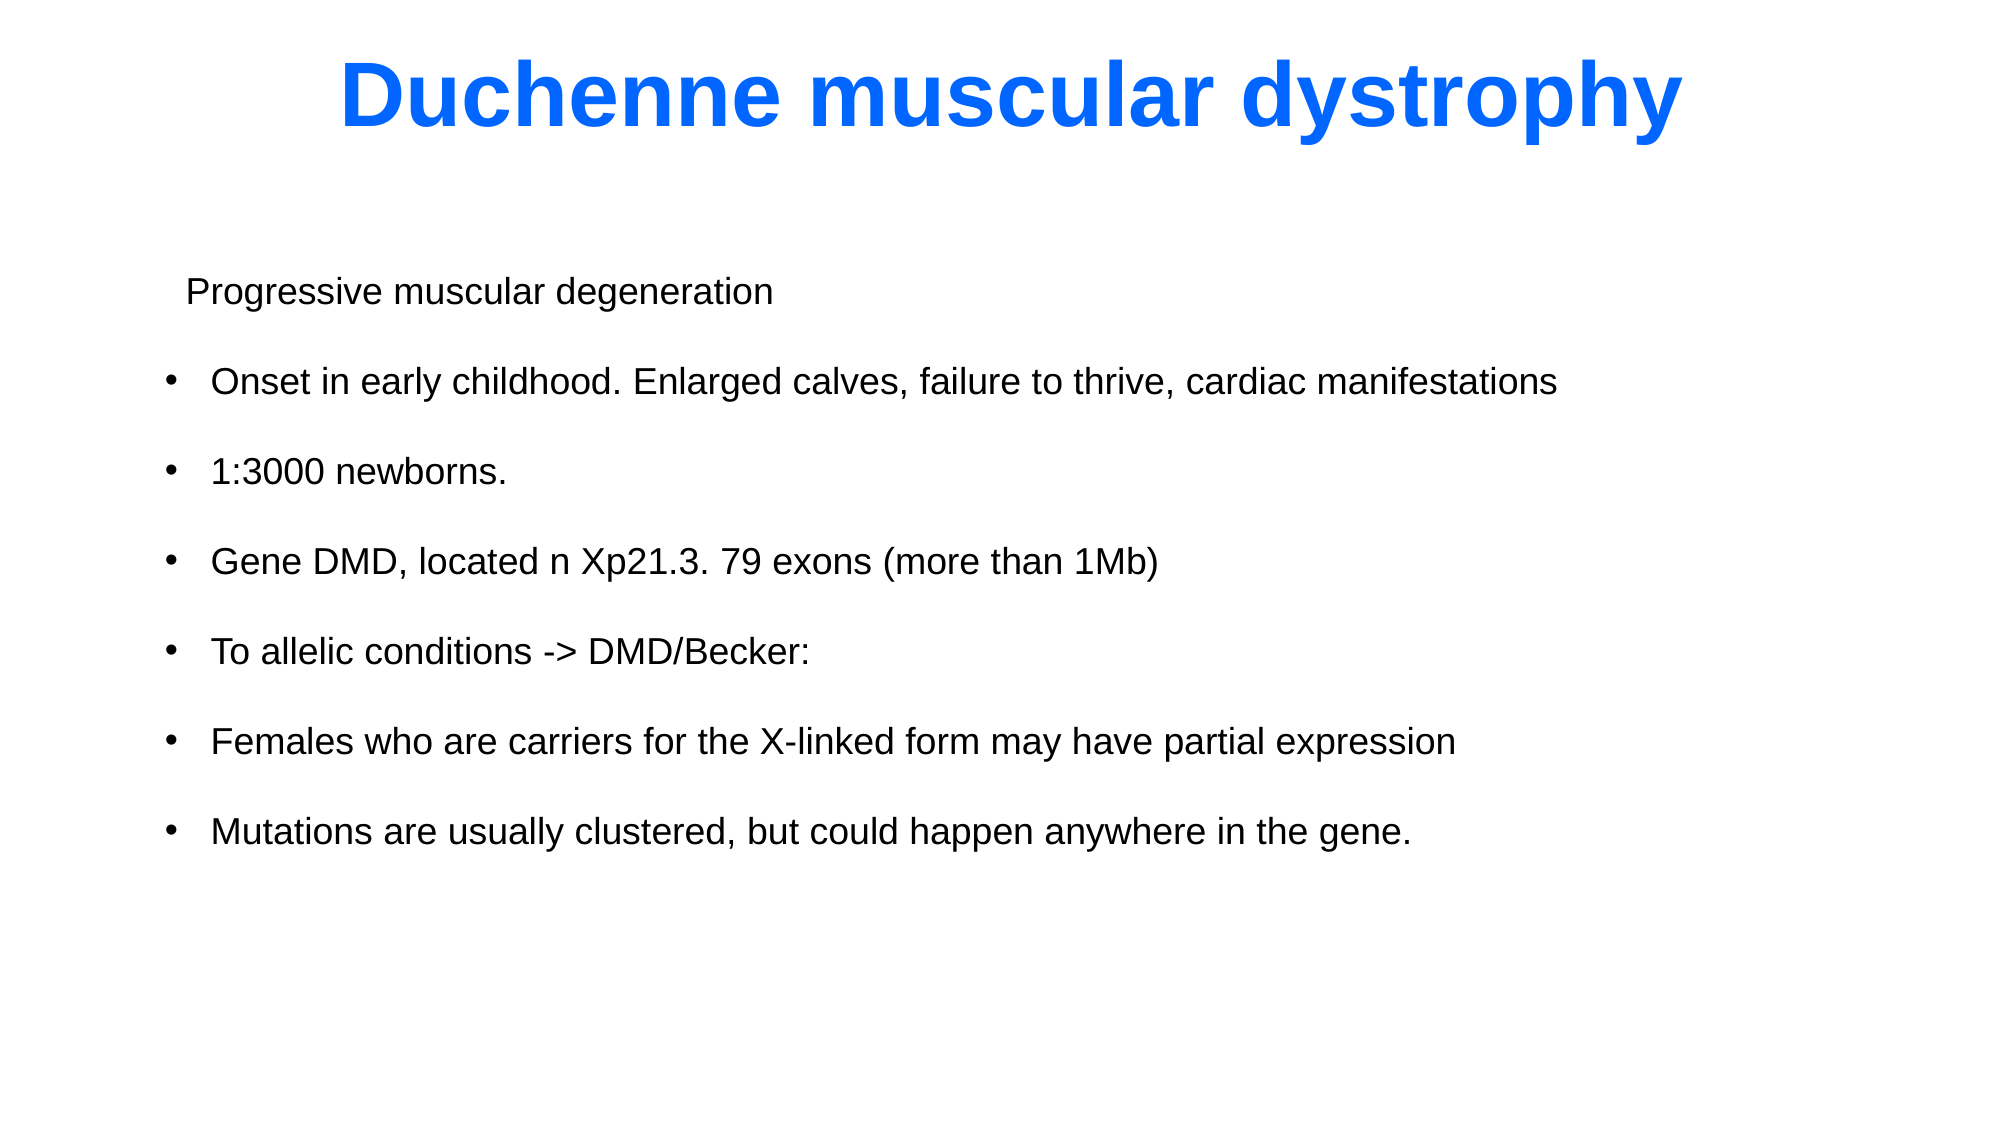

Duchenne muscular dystrophy
  Progressive muscular degeneration

 Onset in early childhood. Enlarged calves, failure to thrive, cardiac manifestations

 1:3000 newborns.

 Gene DMD, located n Xp21.3. 79 exons (more than 1Mb)

 To allelic conditions -> DMD/Becker:

 Females who are carriers for the X-linked form may have partial expression

 Mutations are usually clustered, but could happen anywhere in the gene.